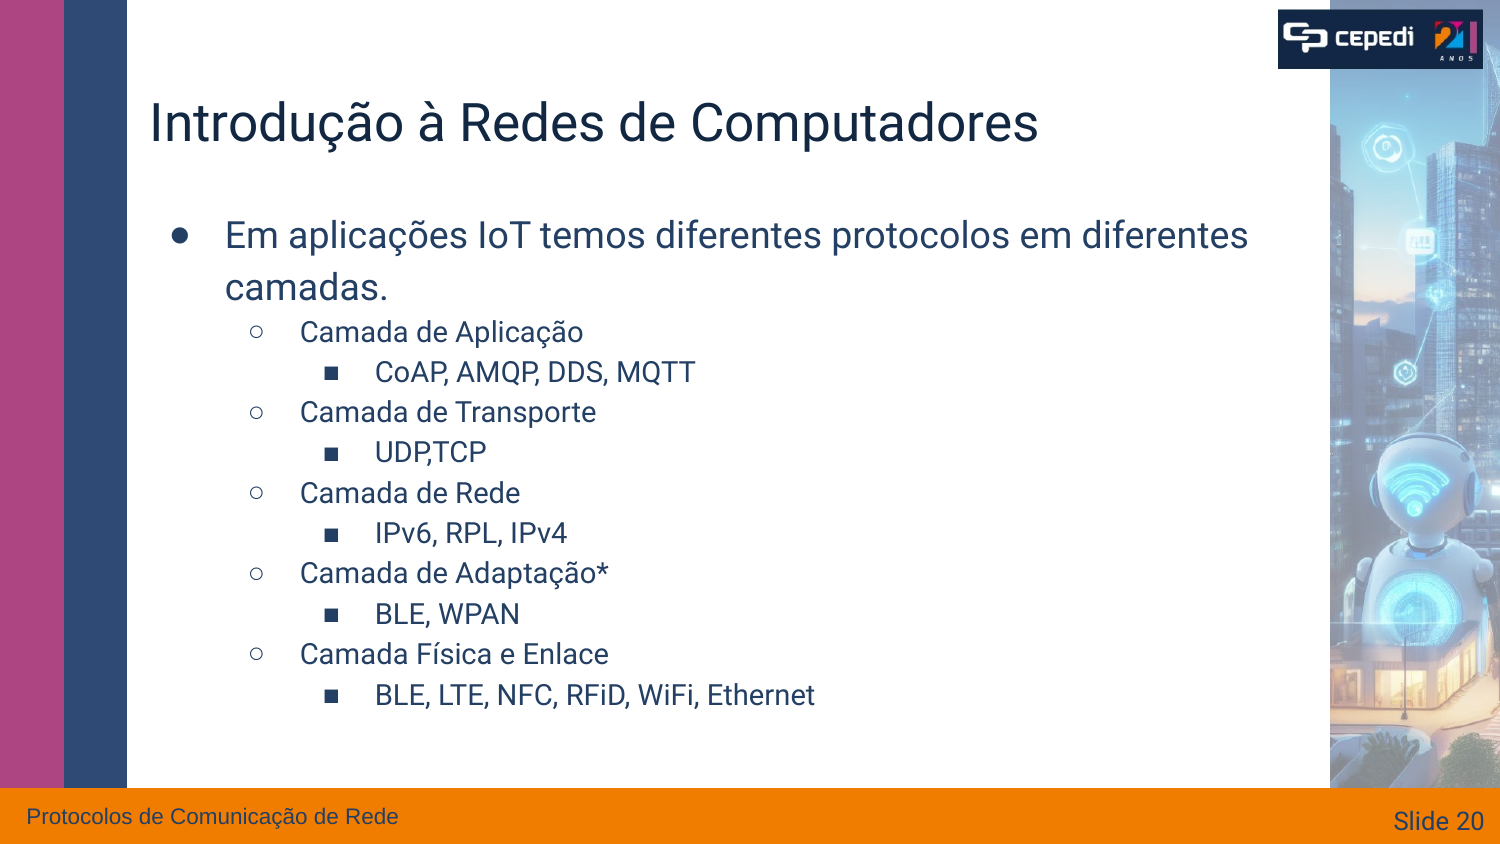

# Introdução à Redes de Computadores
Em aplicações IoT temos diferentes protocolos em diferentes camadas.
Camada de Aplicação
CoAP, AMQP, DDS, MQTT
Camada de Transporte
UDP,TCP
Camada de Rede
IPv6, RPL, IPv4
Camada de Adaptação*
BLE, WPAN
Camada Física e Enlace
BLE, LTE, NFC, RFiD, WiFi, Ethernet
Protocolos de Comunicação de Rede
Slide 20